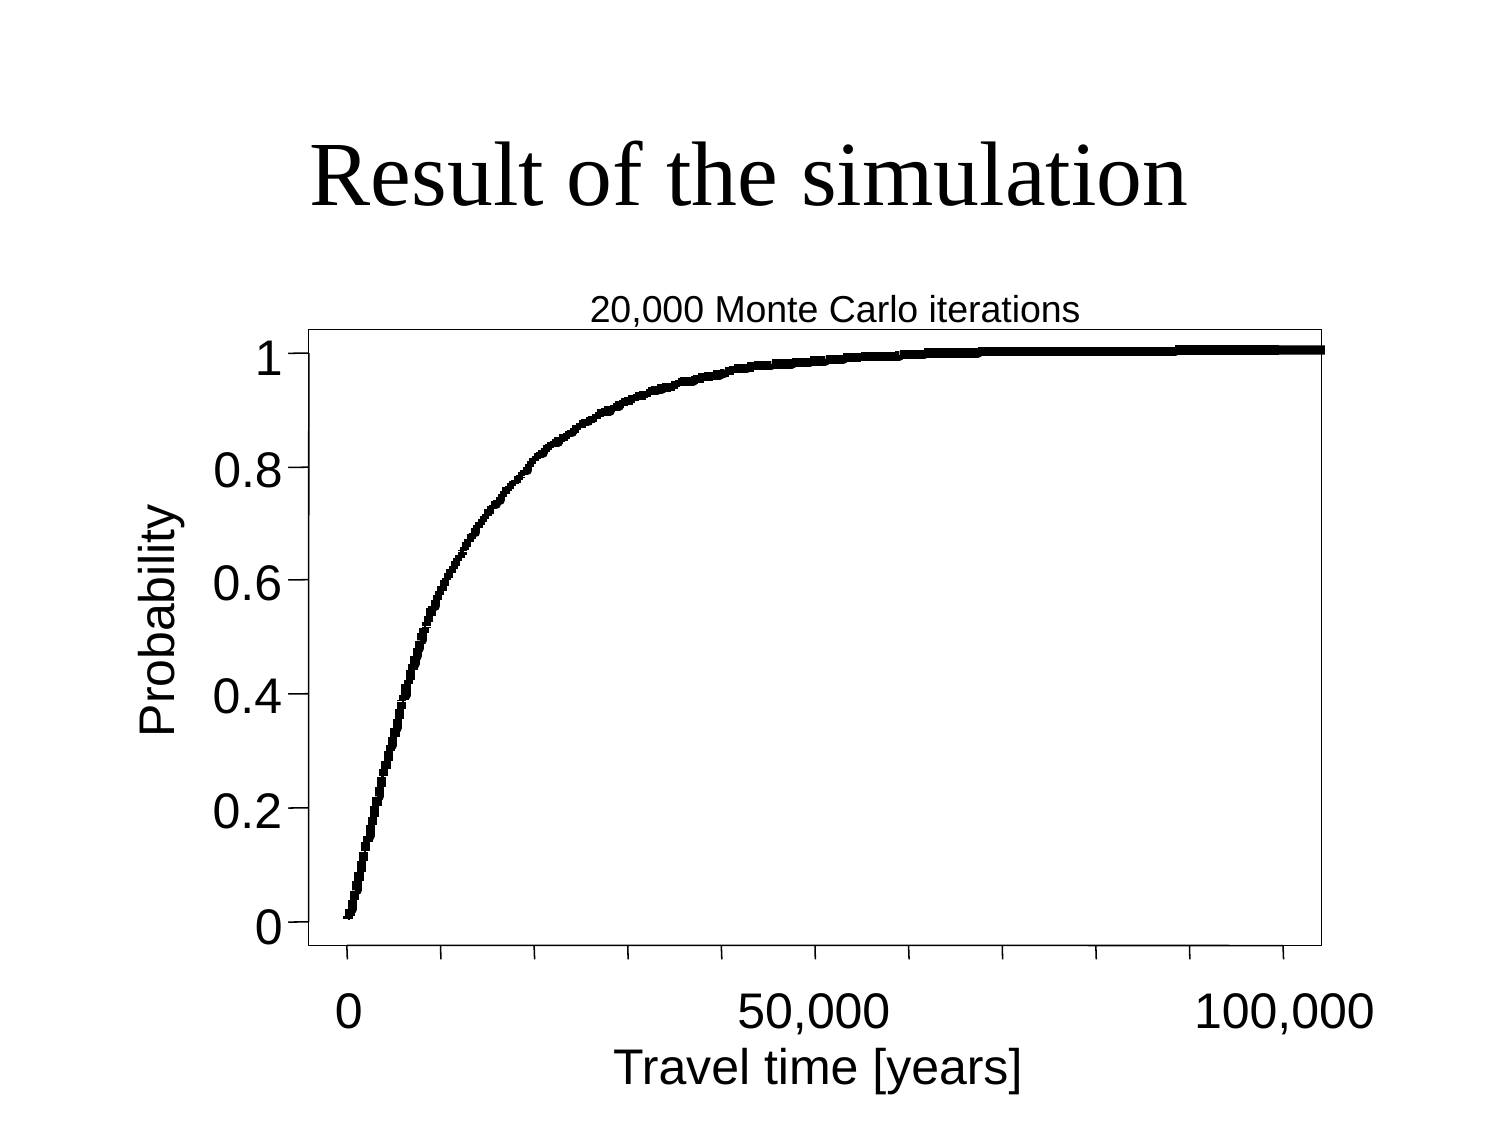

# Result of the simulation
20,000 Monte Carlo iterations
1

0.8

0.6

Probability
0.4

0.2

0

0
50,000
100,000
Travel time [years]